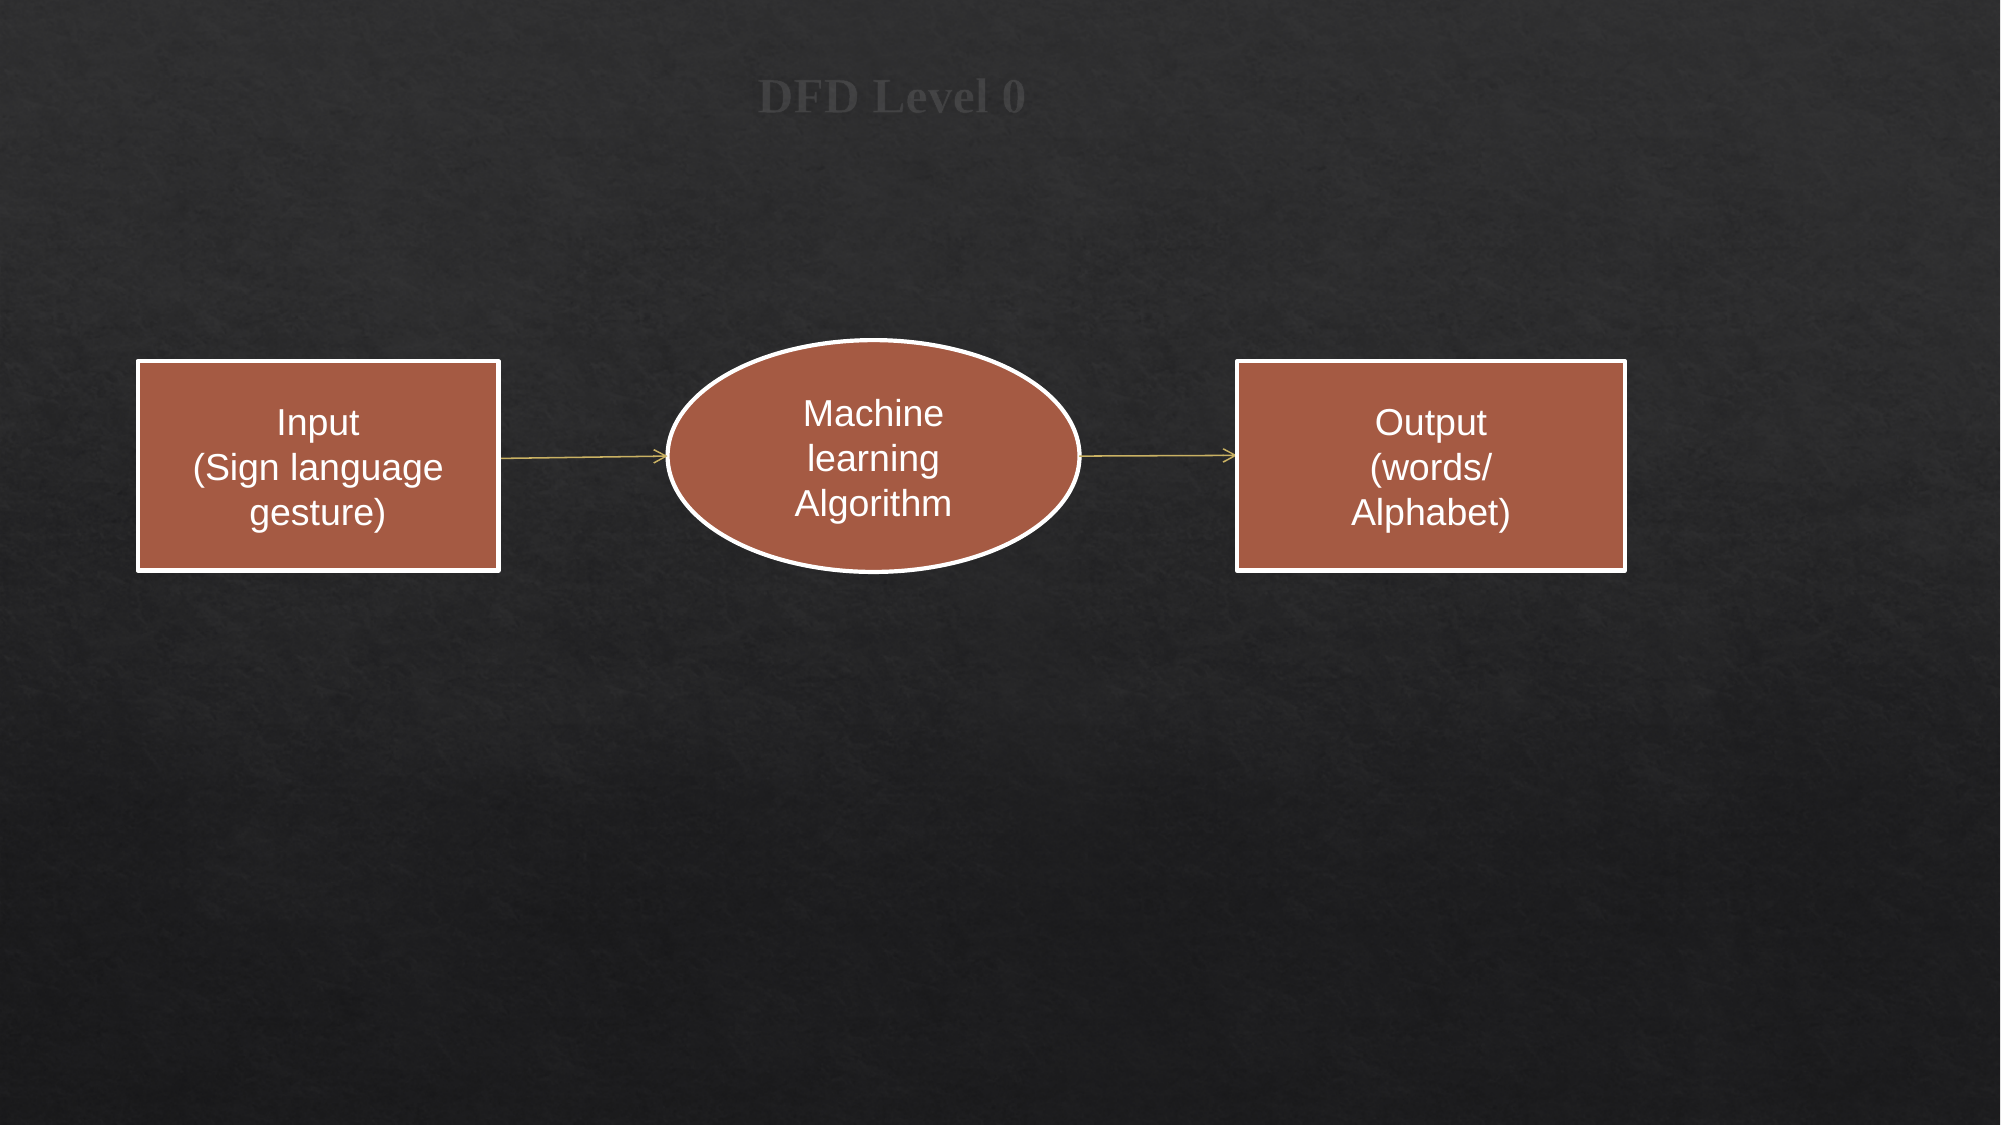

# DFD Level 0

Machine learning Algorithm

Input
(Sign language gesture)

Output
(words/
Alphabet)